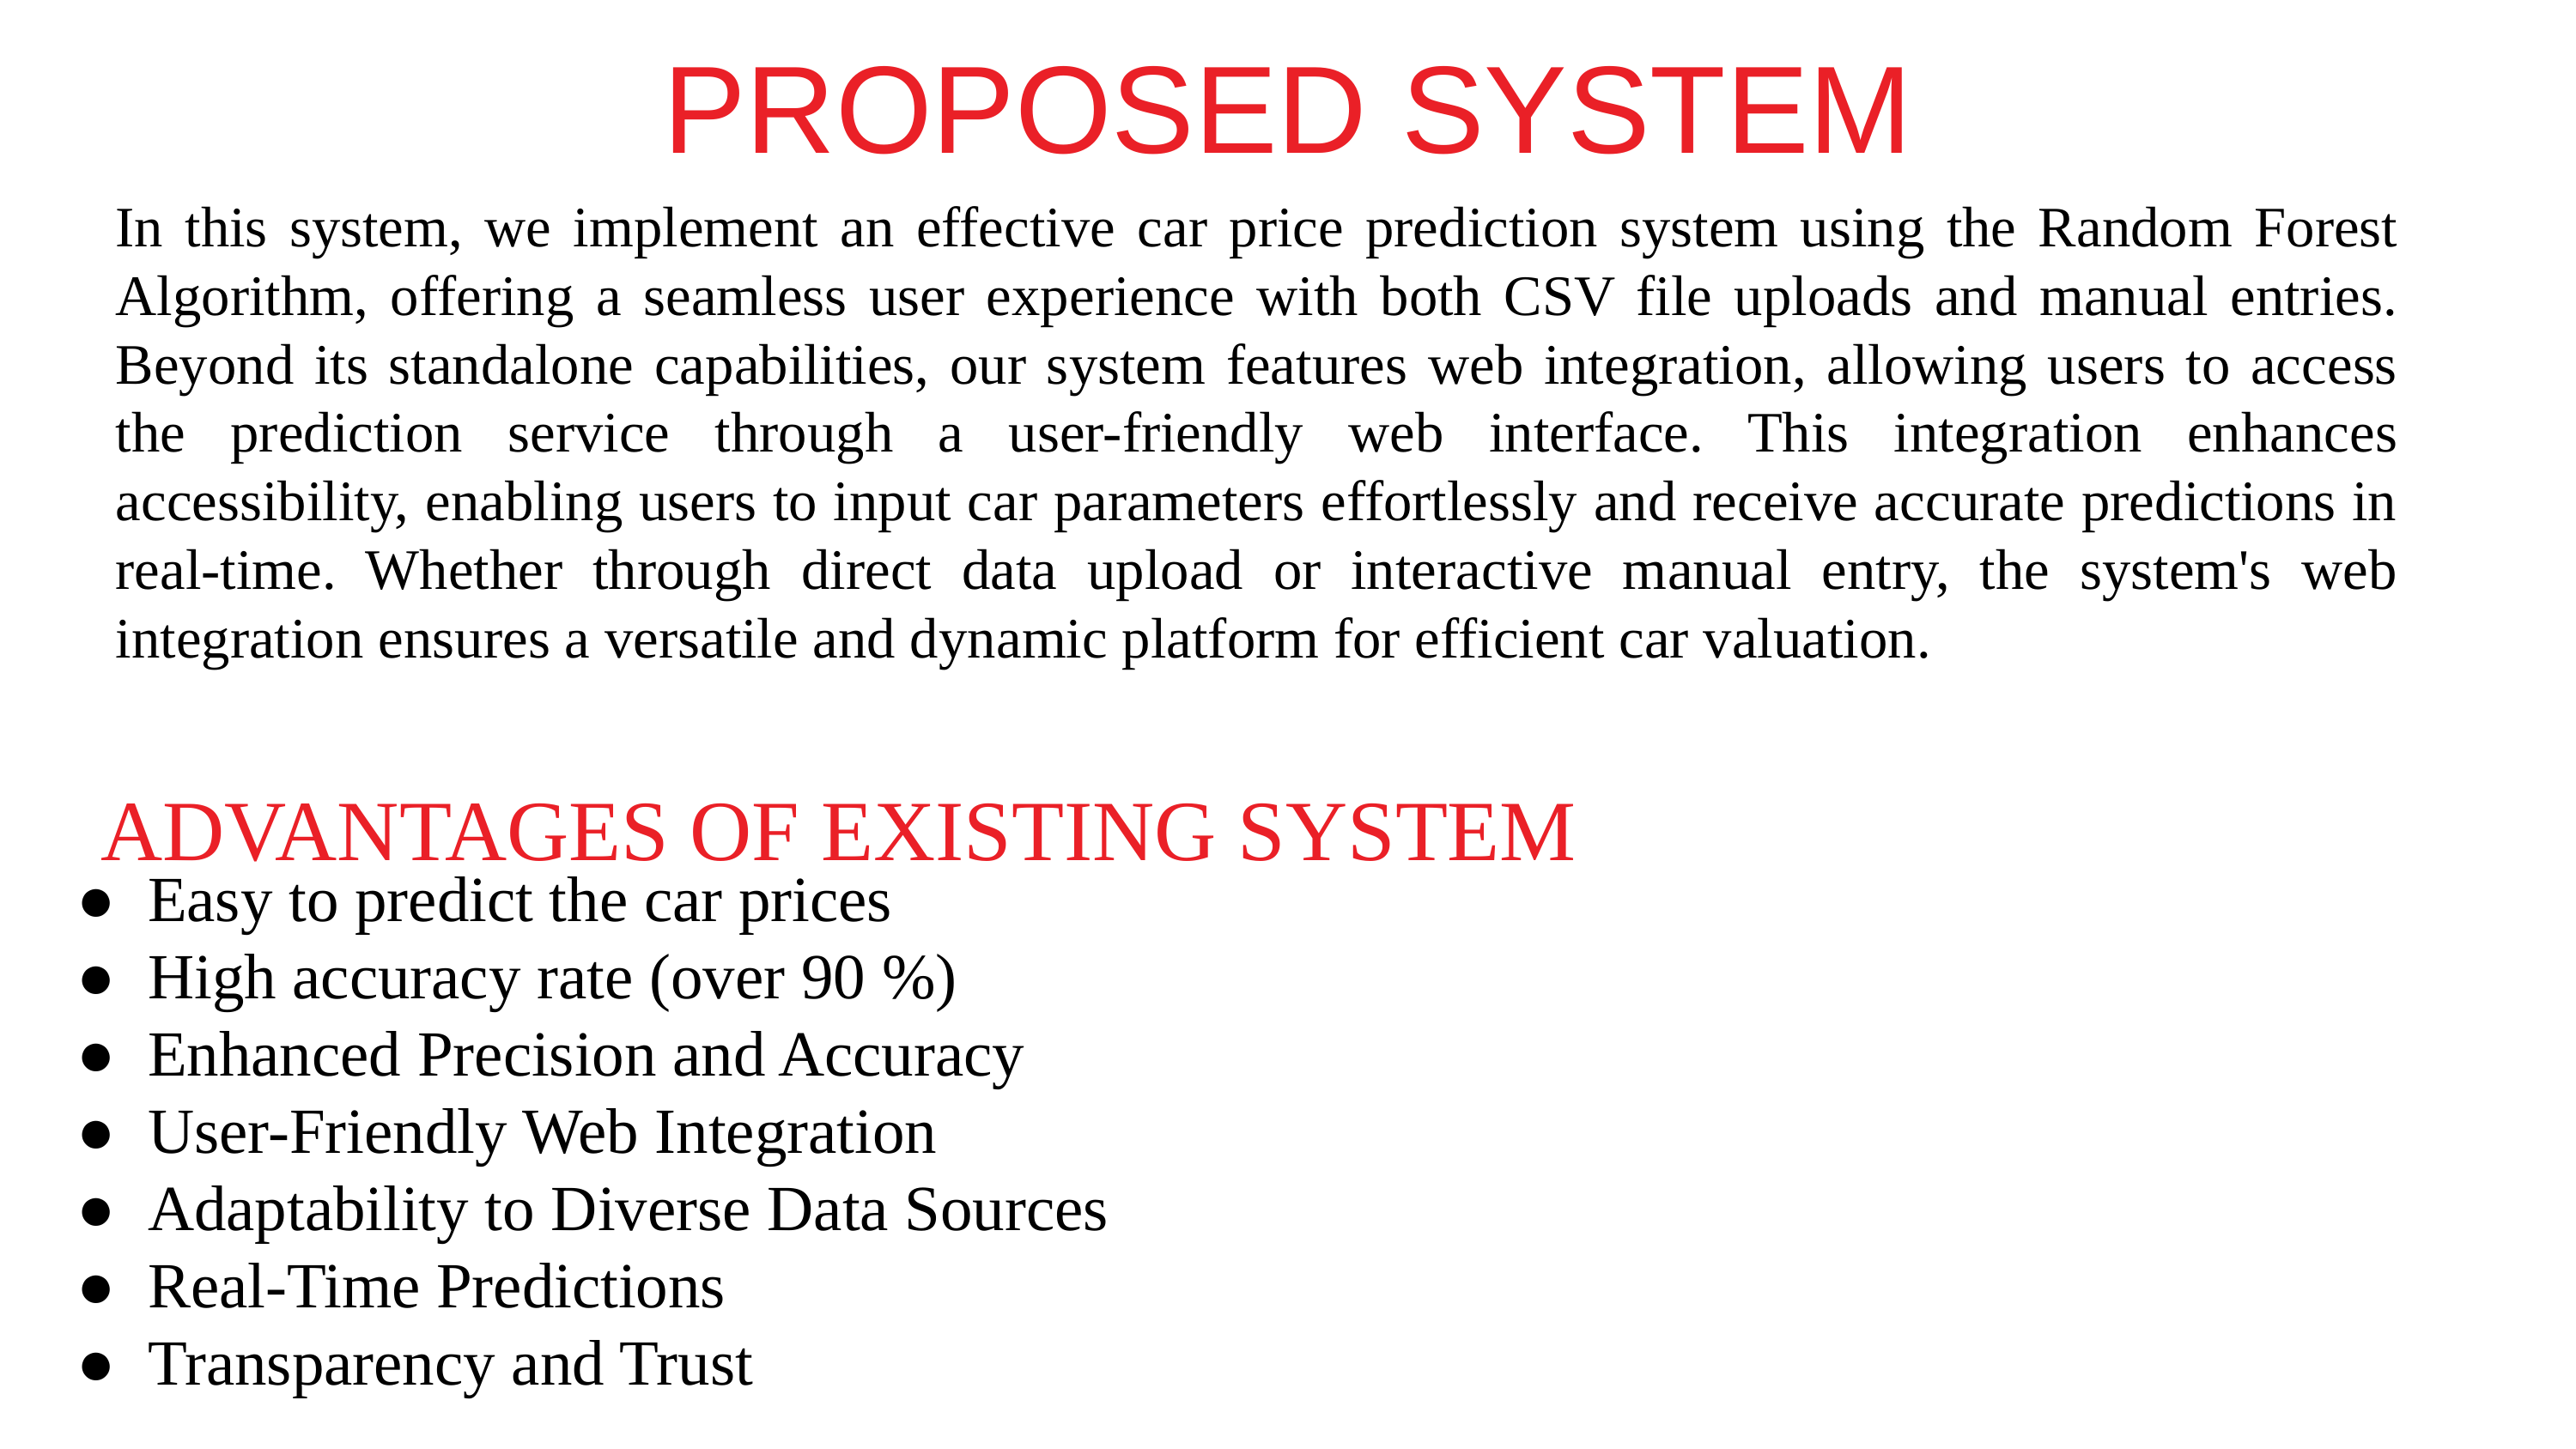

PROPOSED SYSTEM
In this system, we implement an effective car price prediction system using the Random Forest Algorithm, offering a seamless user experience with both CSV file uploads and manual entries. Beyond its standalone capabilities, our system features web integration, allowing users to access the prediction service through a user-friendly web interface. This integration enhances accessibility, enabling users to input car parameters effortlessly and receive accurate predictions in real-time. Whether through direct data upload or interactive manual entry, the system's web integration ensures a versatile and dynamic platform for efficient car valuation.

ADVANTAGES OF EXISTING SYSTEM
●  Easy to predict the car prices
●  High accuracy rate (over 90 %)
●  Enhanced Precision and Accuracy
●  User-Friendly Web Integration
●  Adaptability to Diverse Data Sources
●  Real-Time Predictions
●  Transparency and Trust